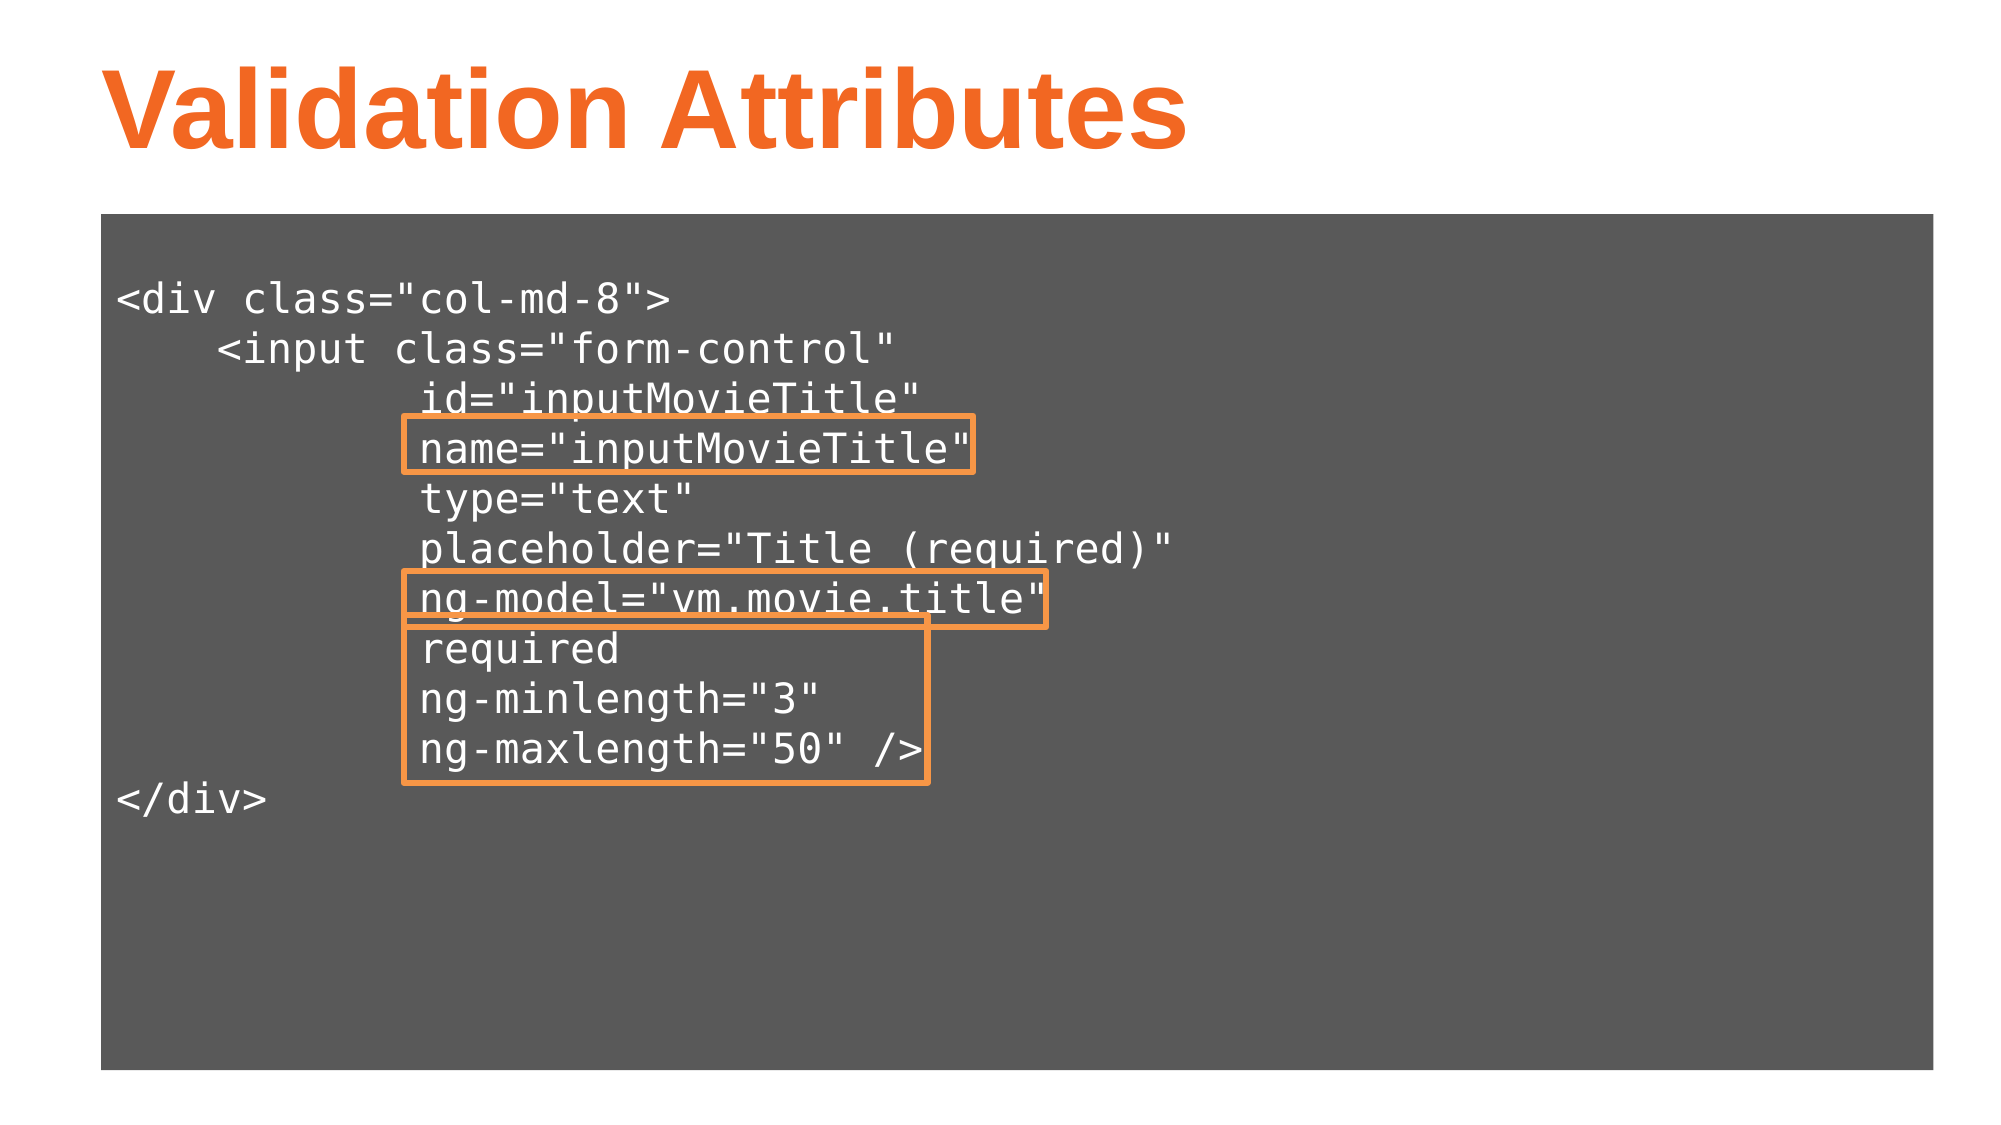

# Validation Attributes

<div class="col-md-8">
    <input class="form-control"
            id="inputMovieTitle"
            name="inputMovieTitle"
            type="text"
            placeholder="Title (required)"
            ng-model="vm.movie.title"
            required
            ng-minlength="3"
            ng-maxlength="50" />
</div>